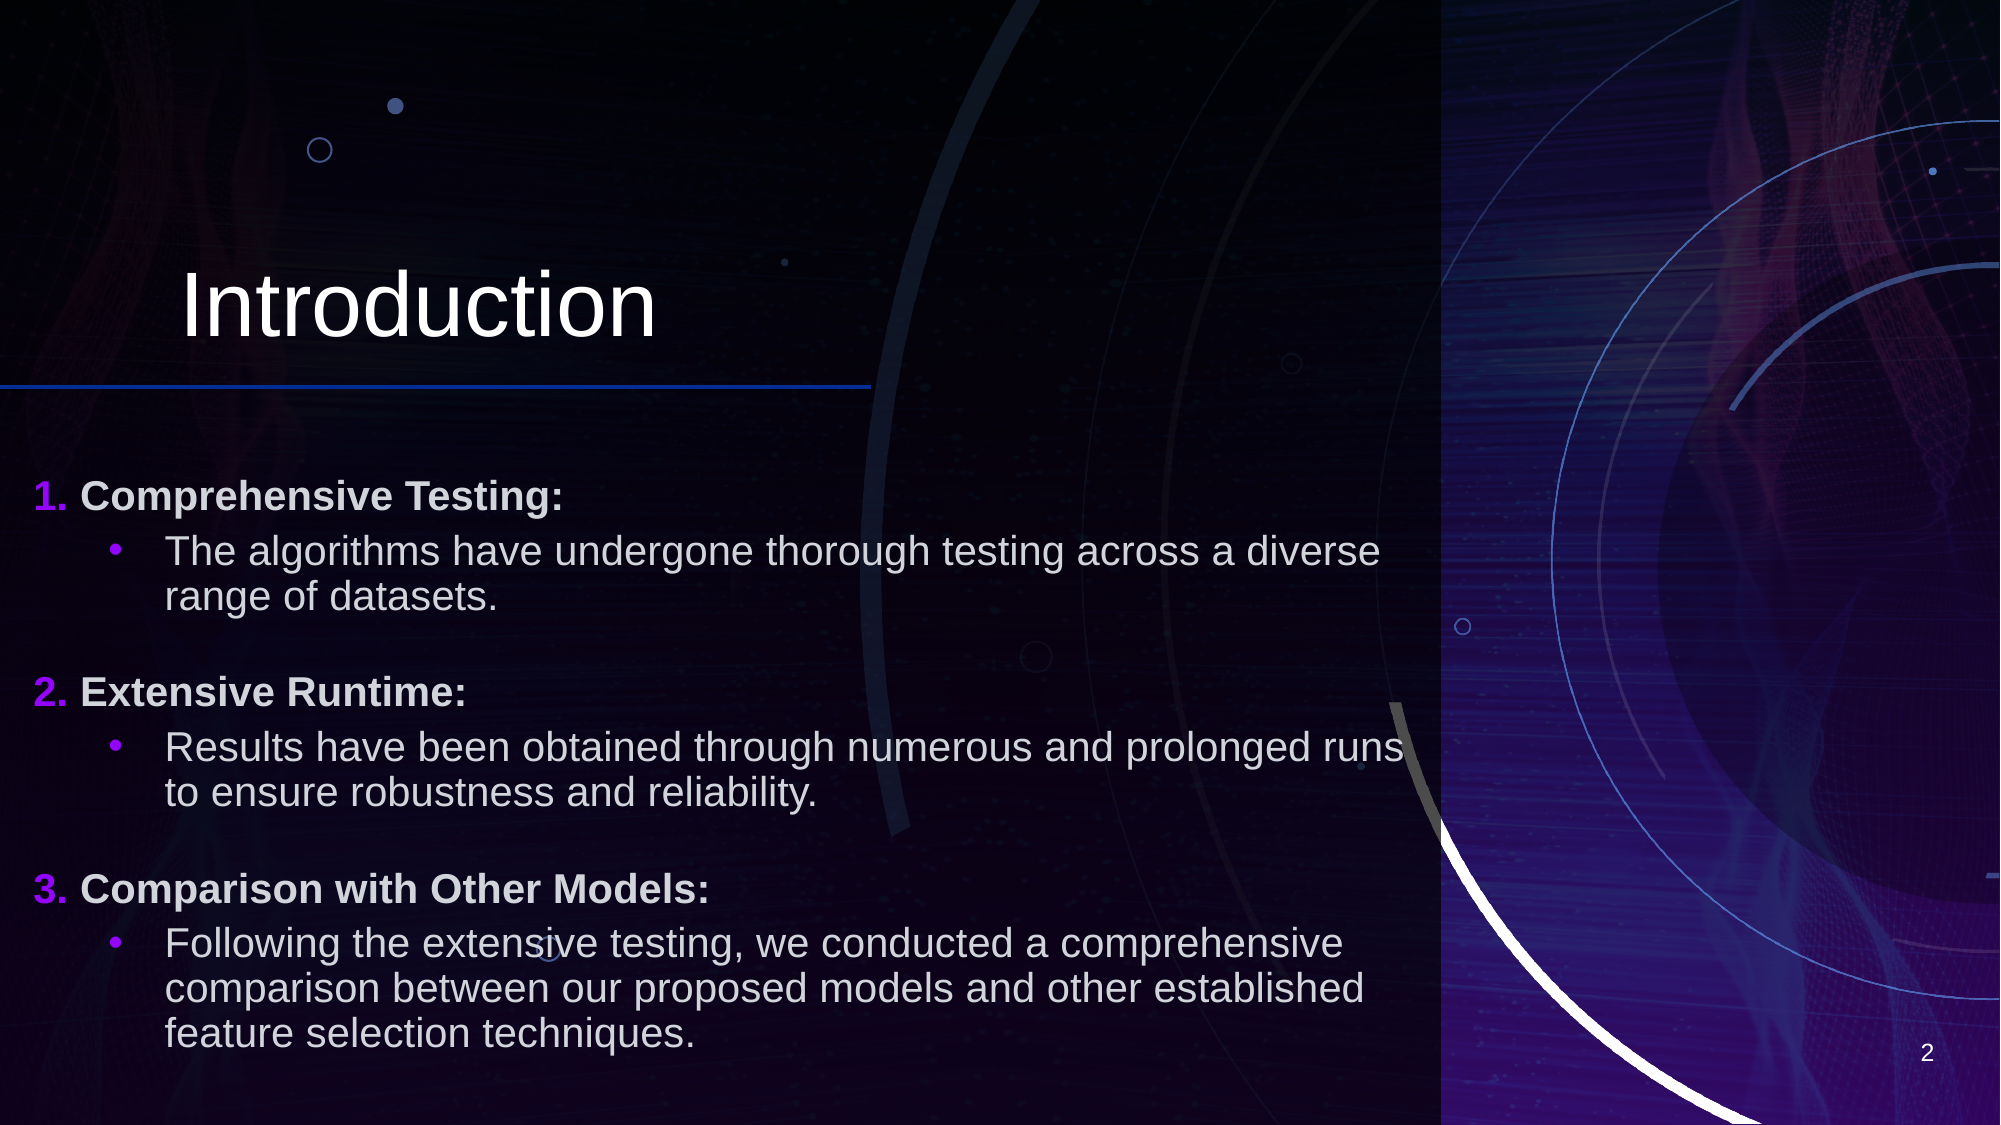

# Introduction

Comprehensive Testing:
The algorithms have undergone thorough testing across a diverse range of datasets.
Extensive Runtime:
Results have been obtained through numerous and prolonged runs to ensure robustness and reliability.
Comparison with Other Models:
Following the extensive testing, we conducted a comprehensive comparison between our proposed models and other established feature selection techniques.

2